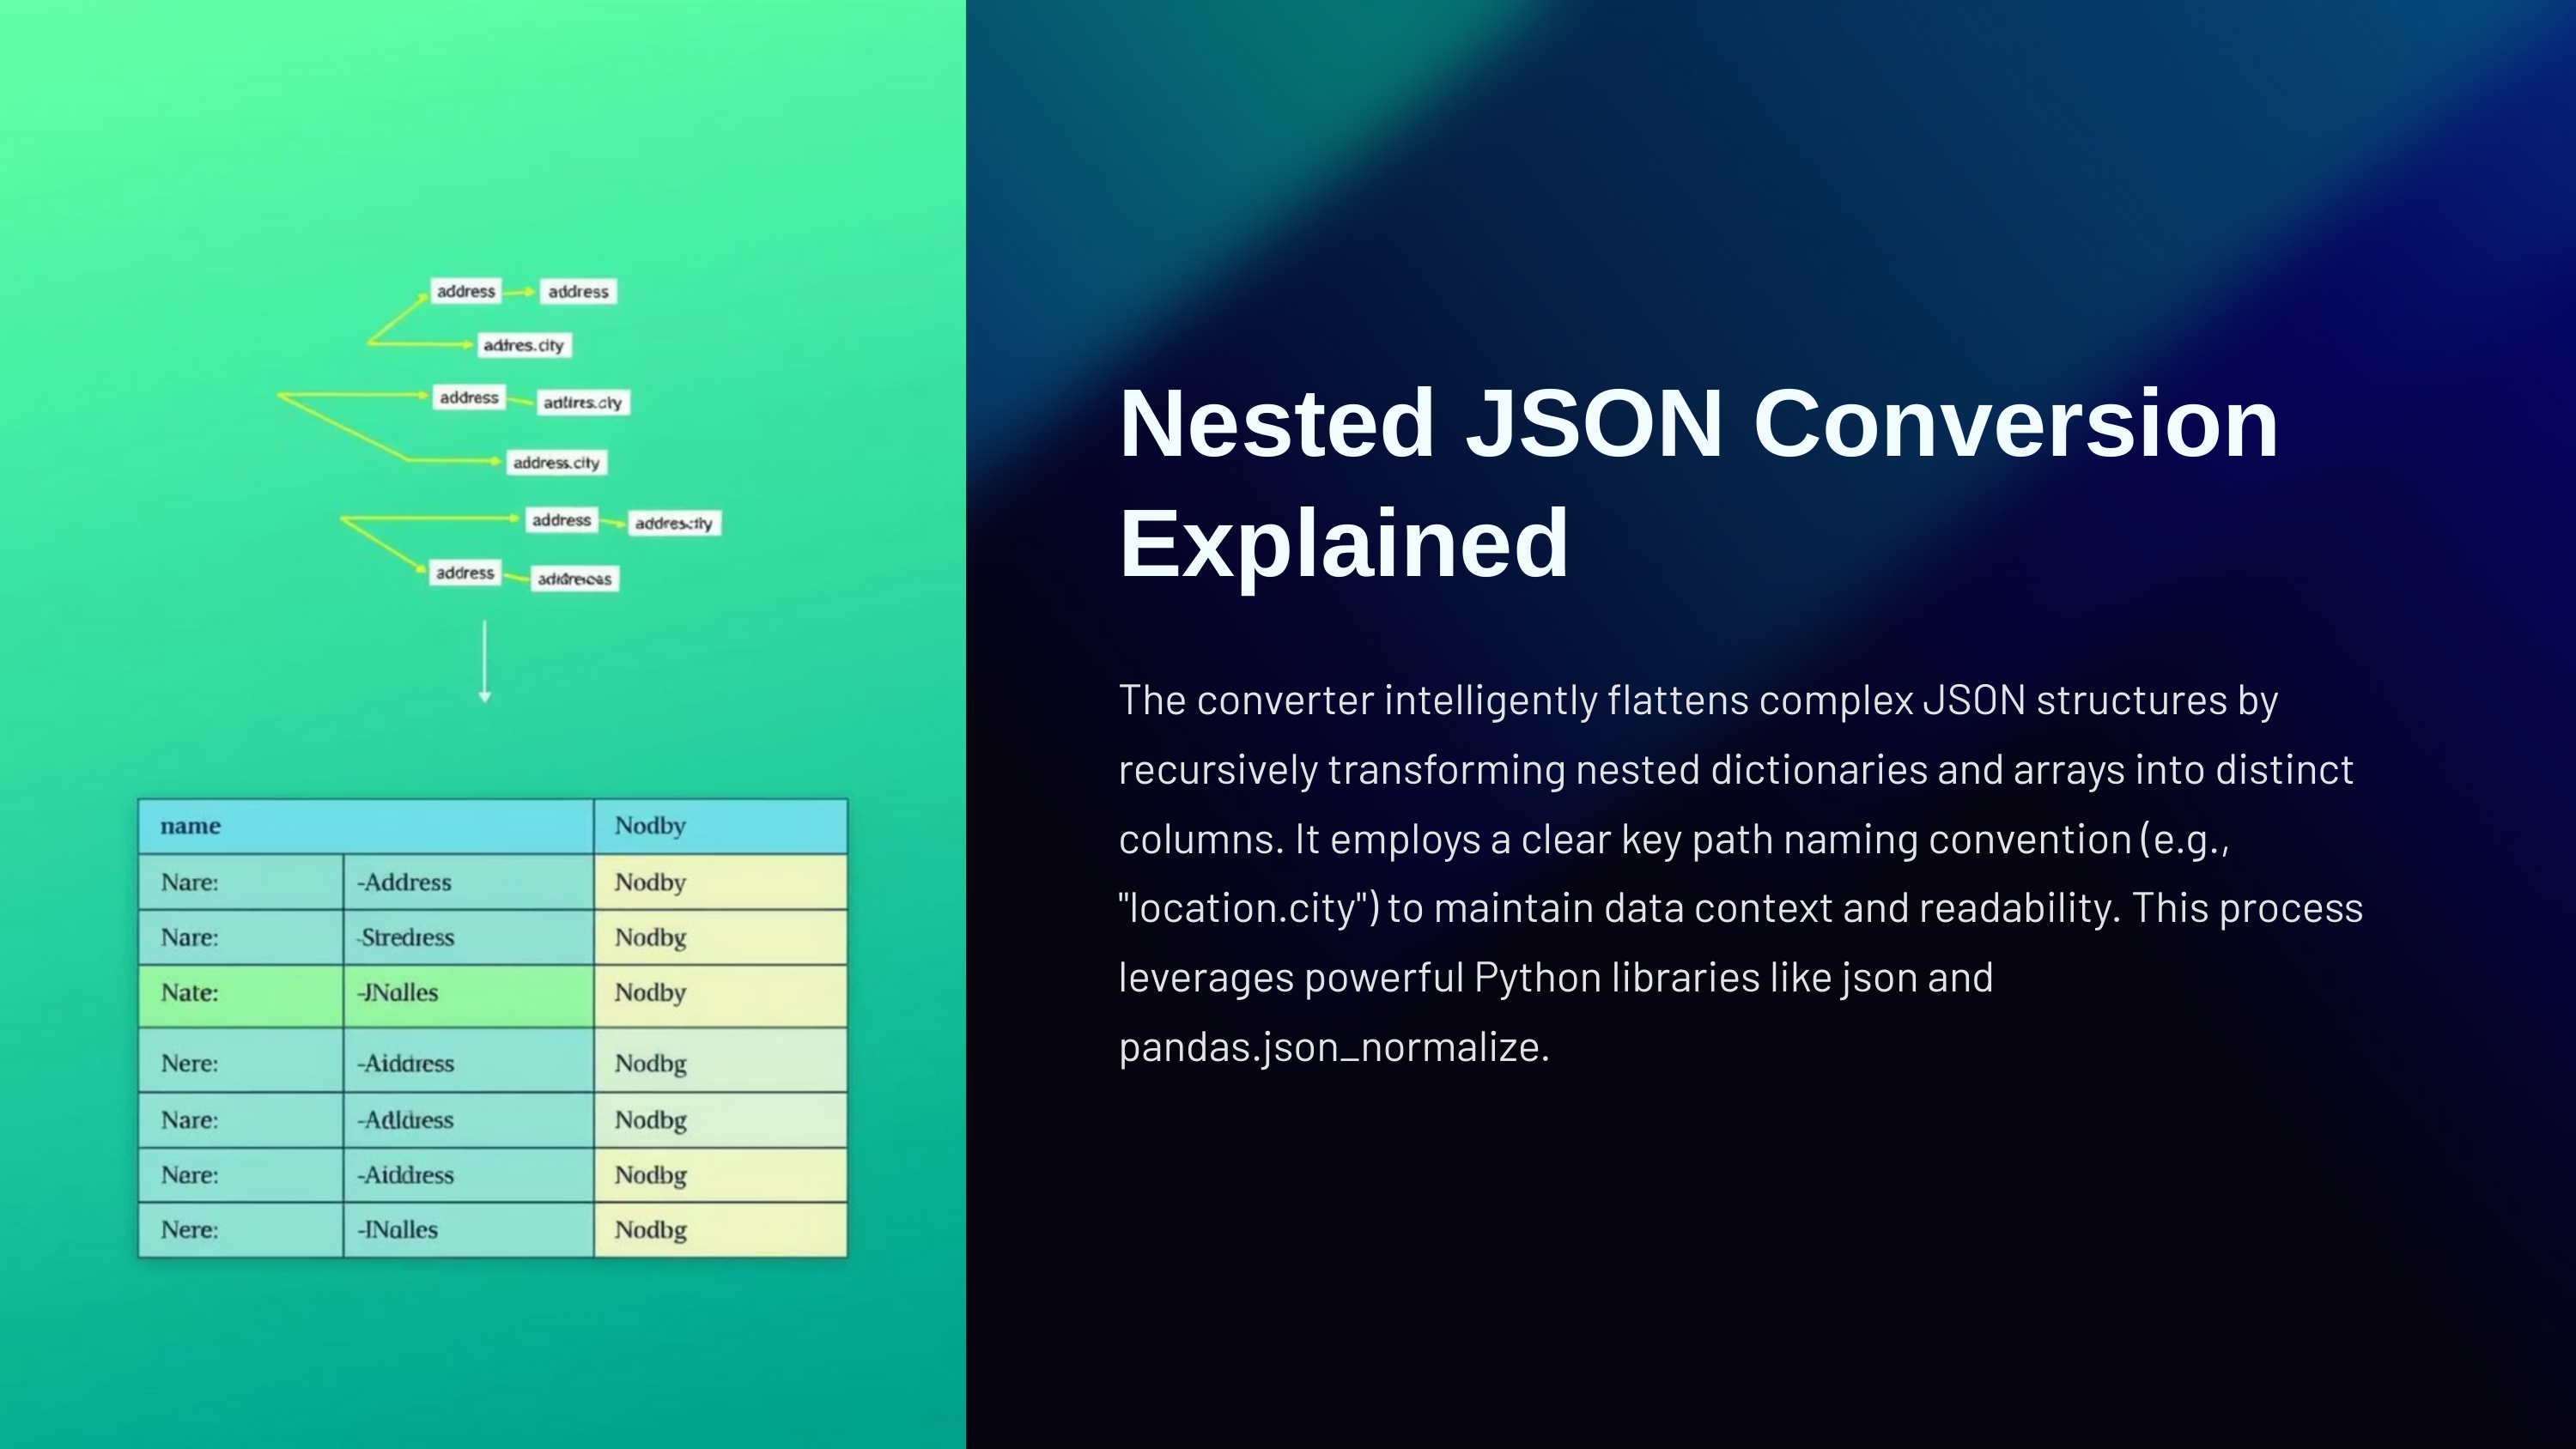

Nested JSON Conversion Explained
The converter intelligently flattens complex JSON structures by recursively transforming nested dictionaries and arrays into distinct columns. It employs a clear key path naming convention (e.g., "location.city") to maintain data context and readability. This process leverages powerful Python libraries like json and pandas.json_normalize.